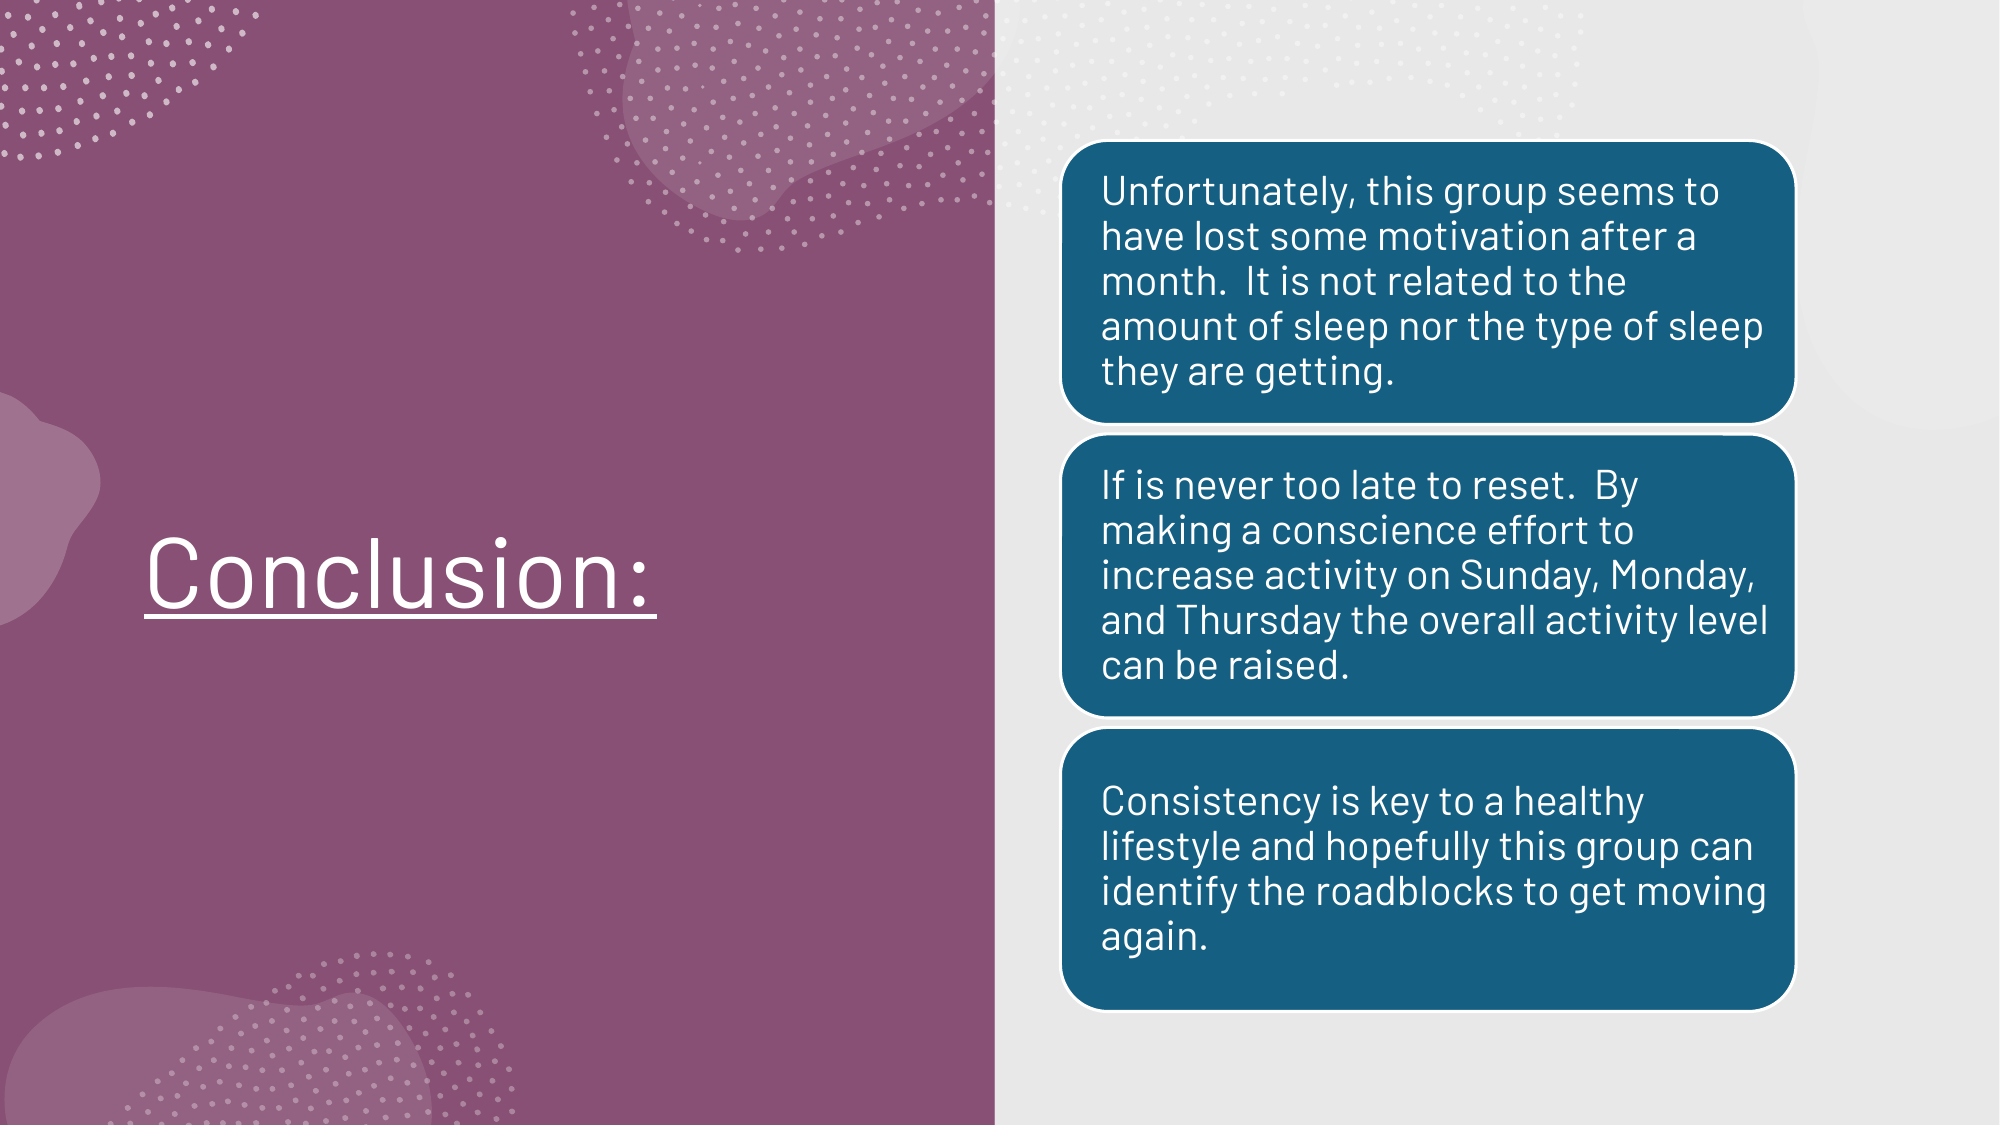

Unfortunately, this group seems to have lost some motivation after a month.  It is not related to the amount of sleep nor the type of sleep they are getting.
If is never too late to reset.  By making a conscience effort to increase activity on Sunday, Monday, and Thursday the overall activity level can be raised.
Consistency is key to a healthy lifestyle and hopefully this group can identify the roadblocks to get moving again.
# Conclusion: